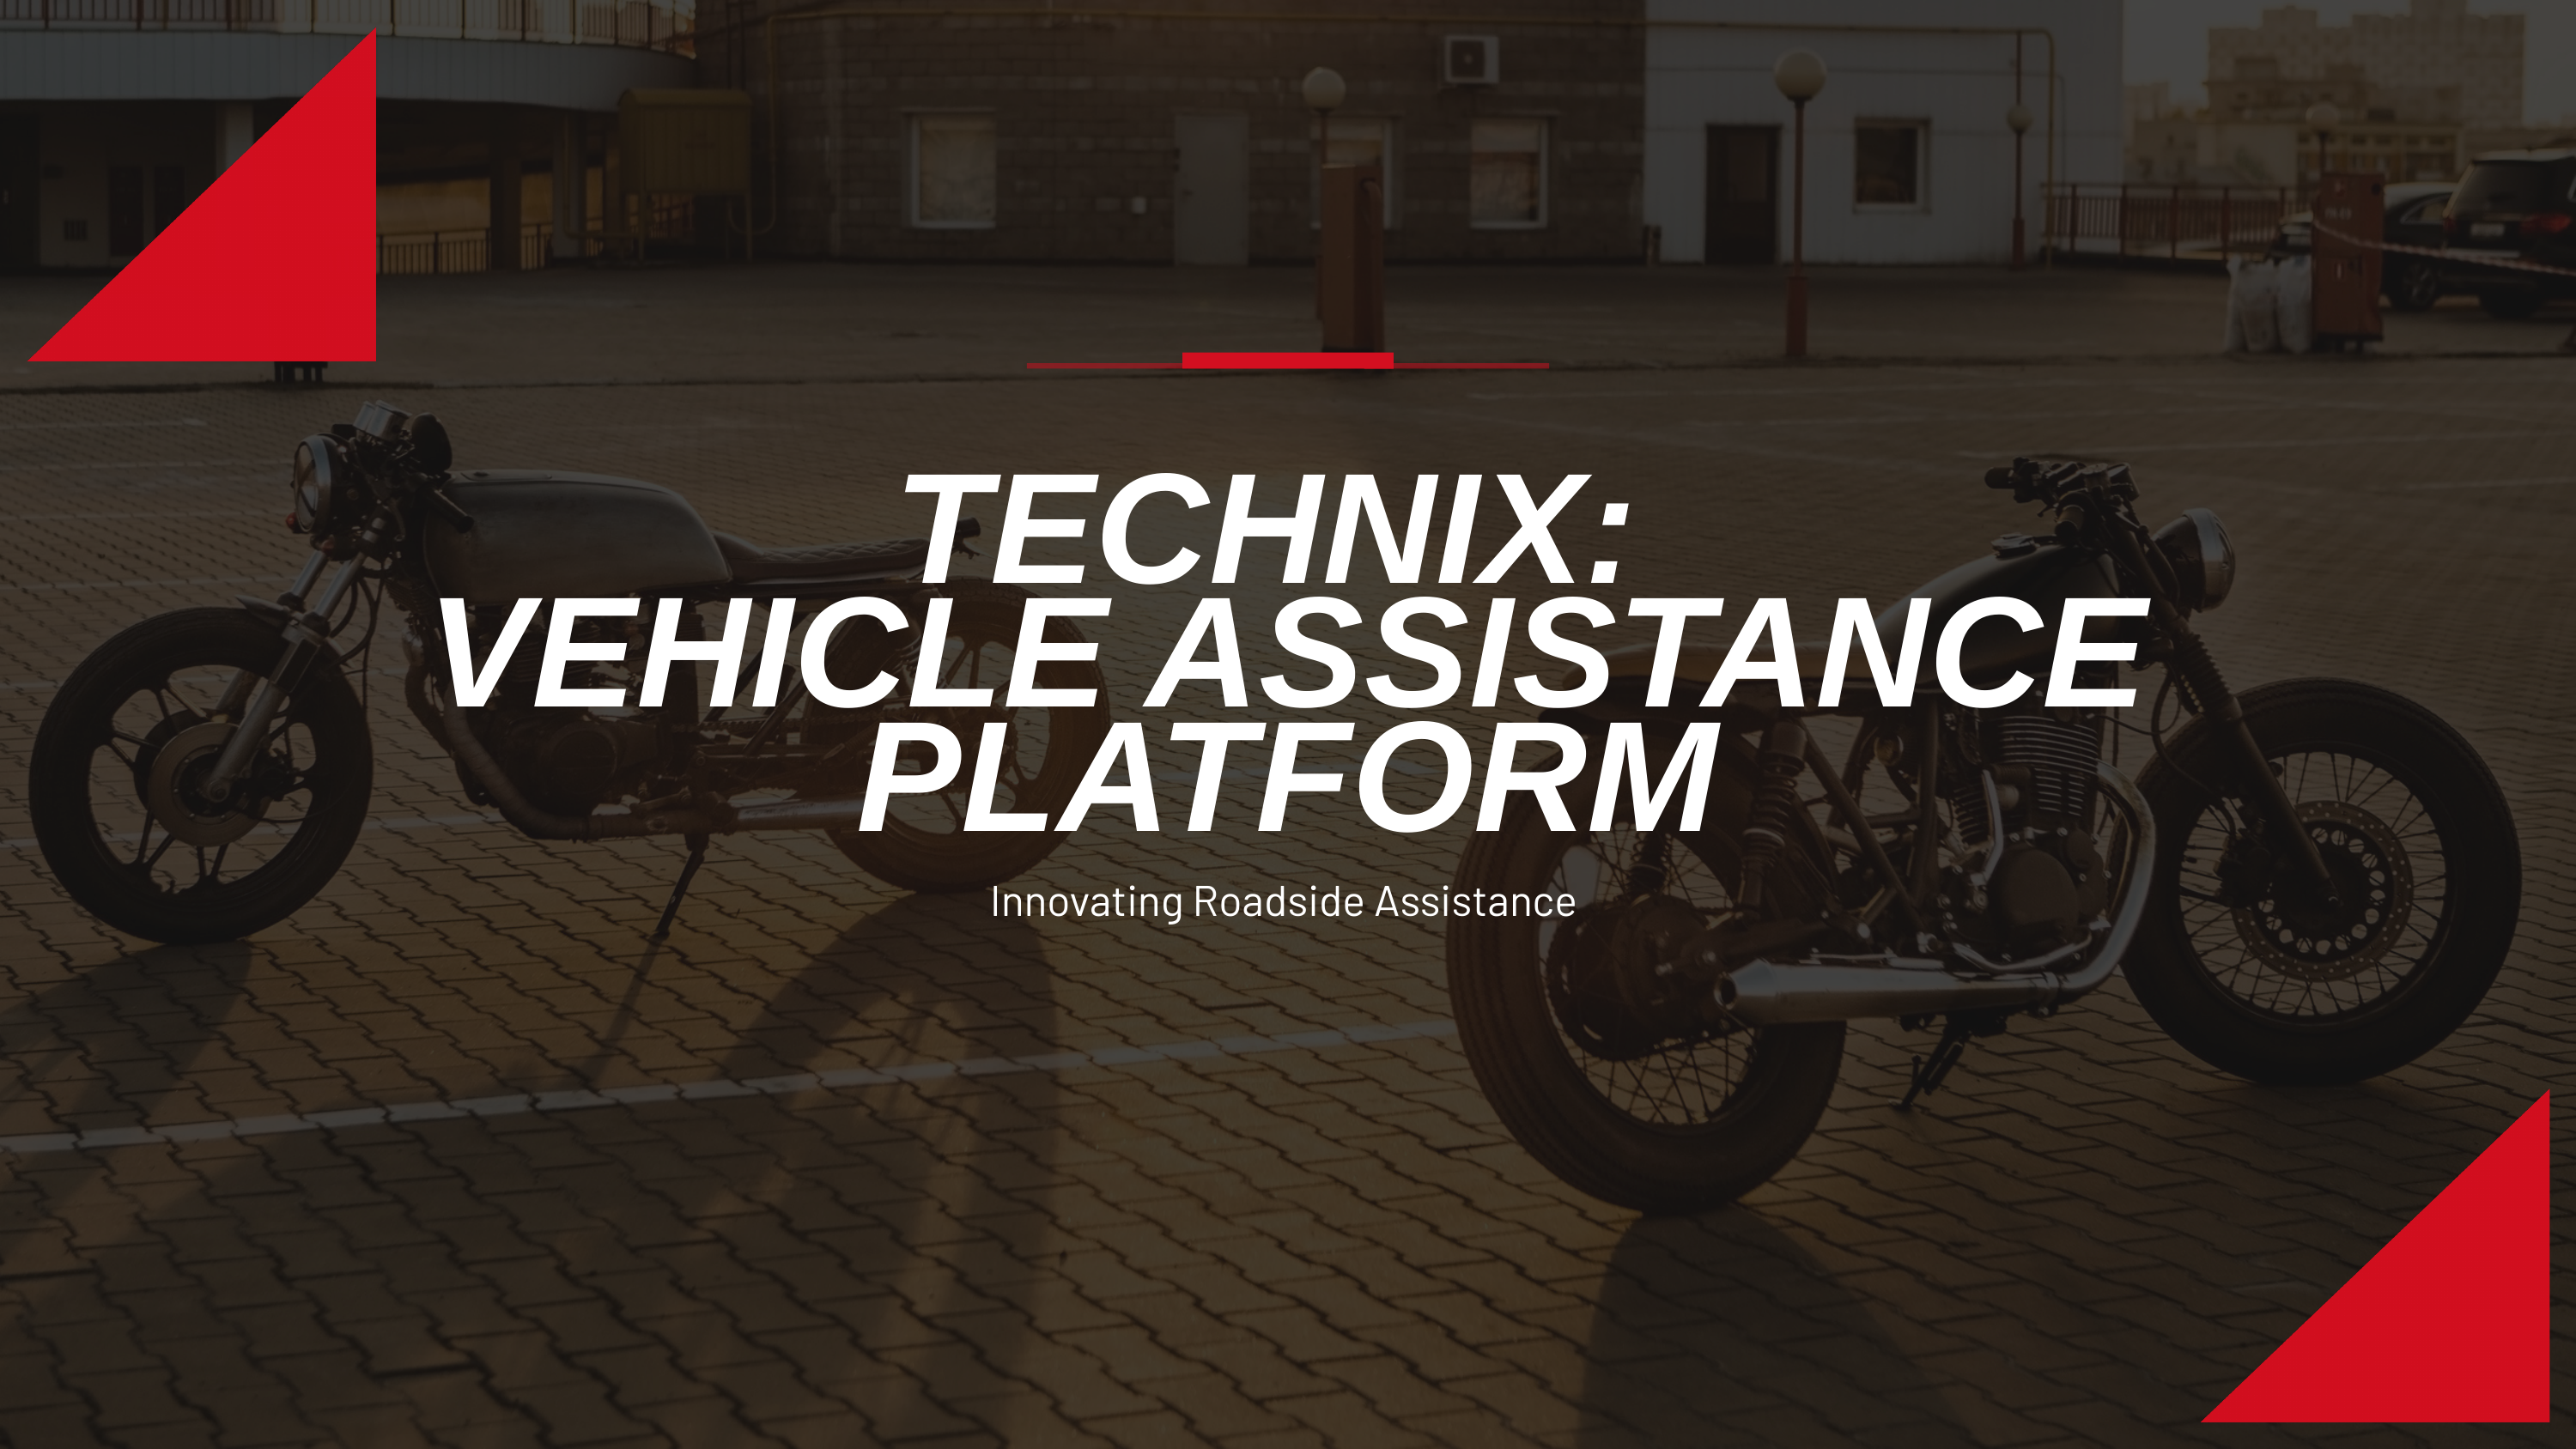

TECHNIX:
VEHICLE ASSISTANCE PLATFORM
Innovating Roadside Assistance